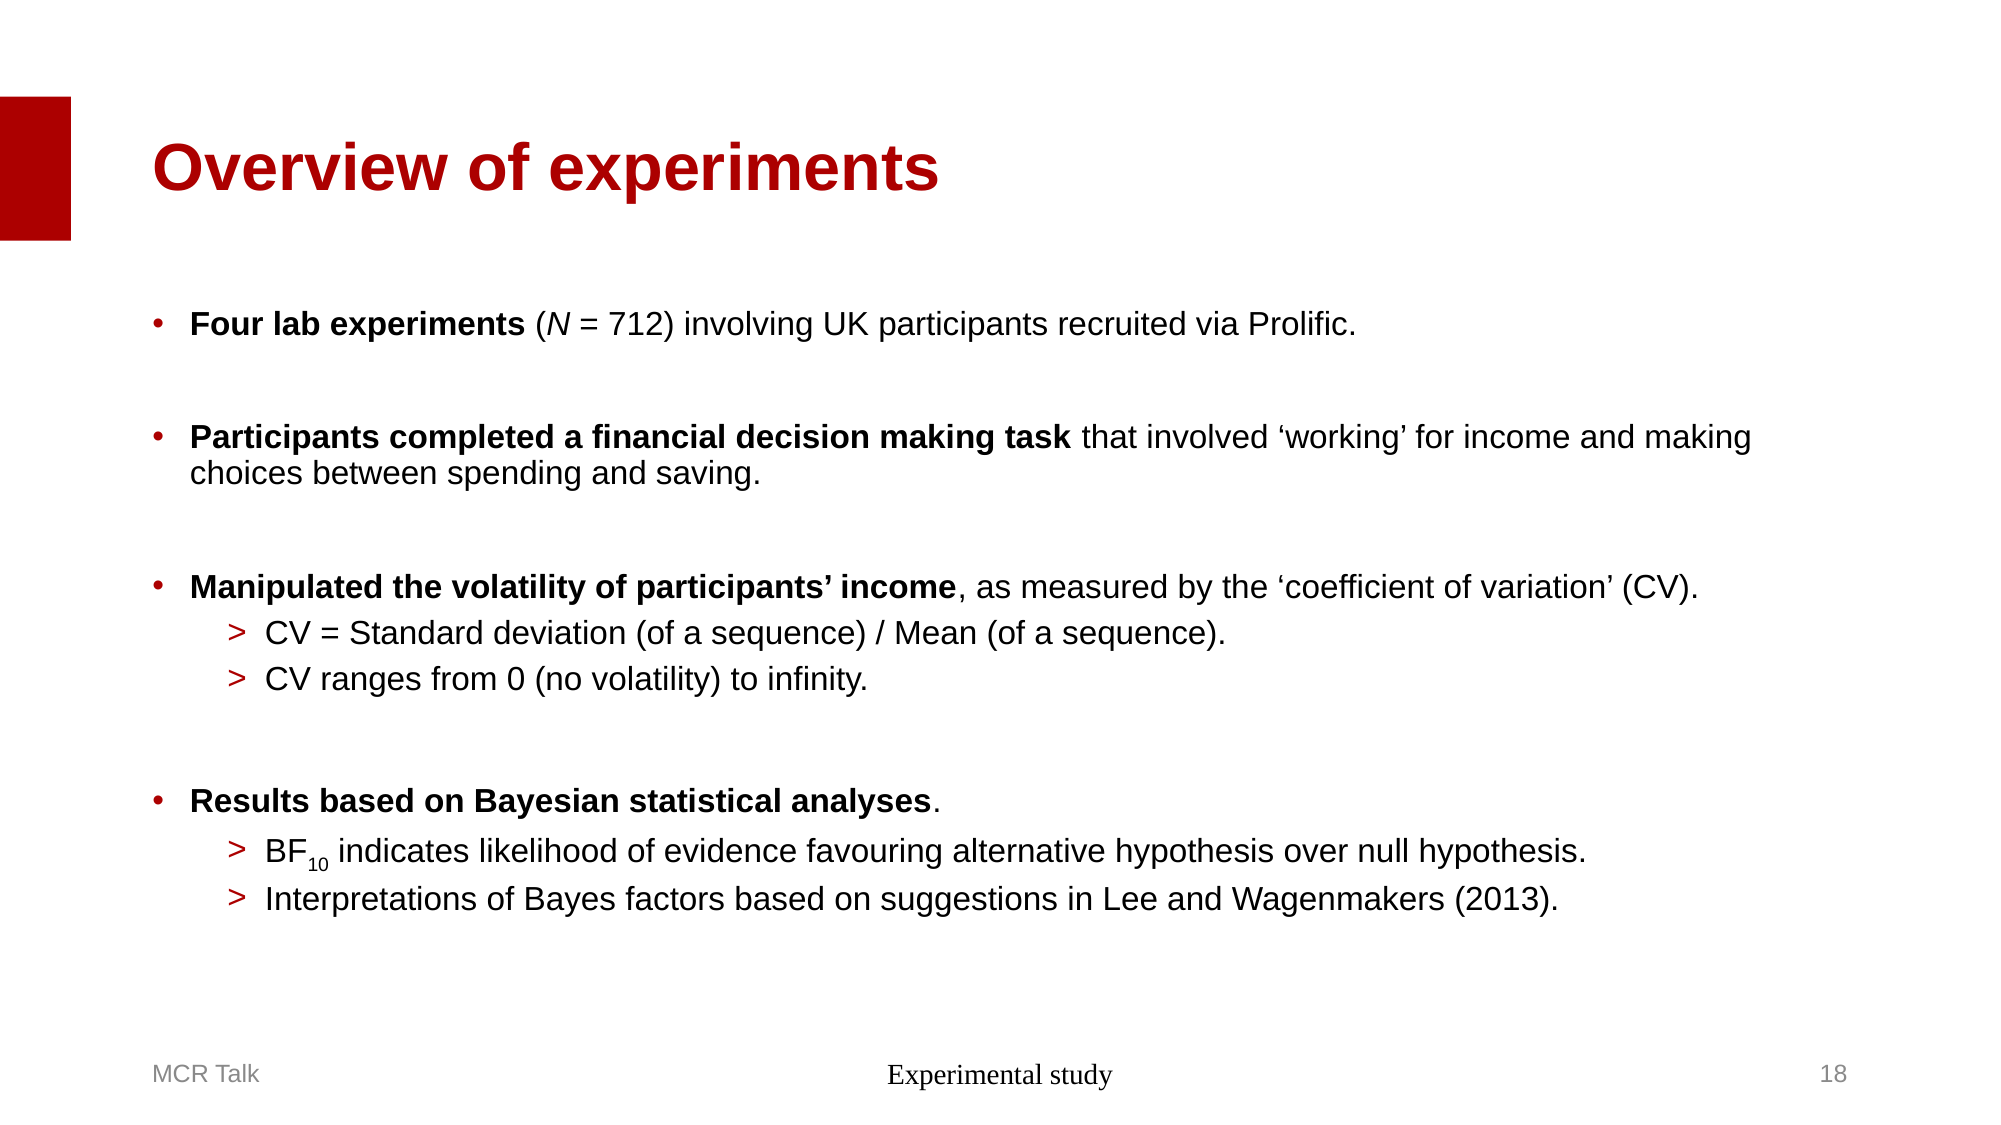

# Overview of experiments
Four lab experiments (N = 712) involving UK participants recruited via Prolific.

Participants completed a financial decision making task that involved ‘working’ for income and making choices between spending and saving.

Manipulated the volatility of participants’ income, as measured by the ‘coefficient of variation’ (CV).
CV = Standard deviation (of a sequence) / Mean (of a sequence).
CV ranges from 0 (no volatility) to infinity.

Results based on Bayesian statistical analyses.
BF10 indicates likelihood of evidence favouring alternative hypothesis over null hypothesis.
Interpretations of Bayes factors based on suggestions in Lee and Wagenmakers (2013).
Experimental study
18